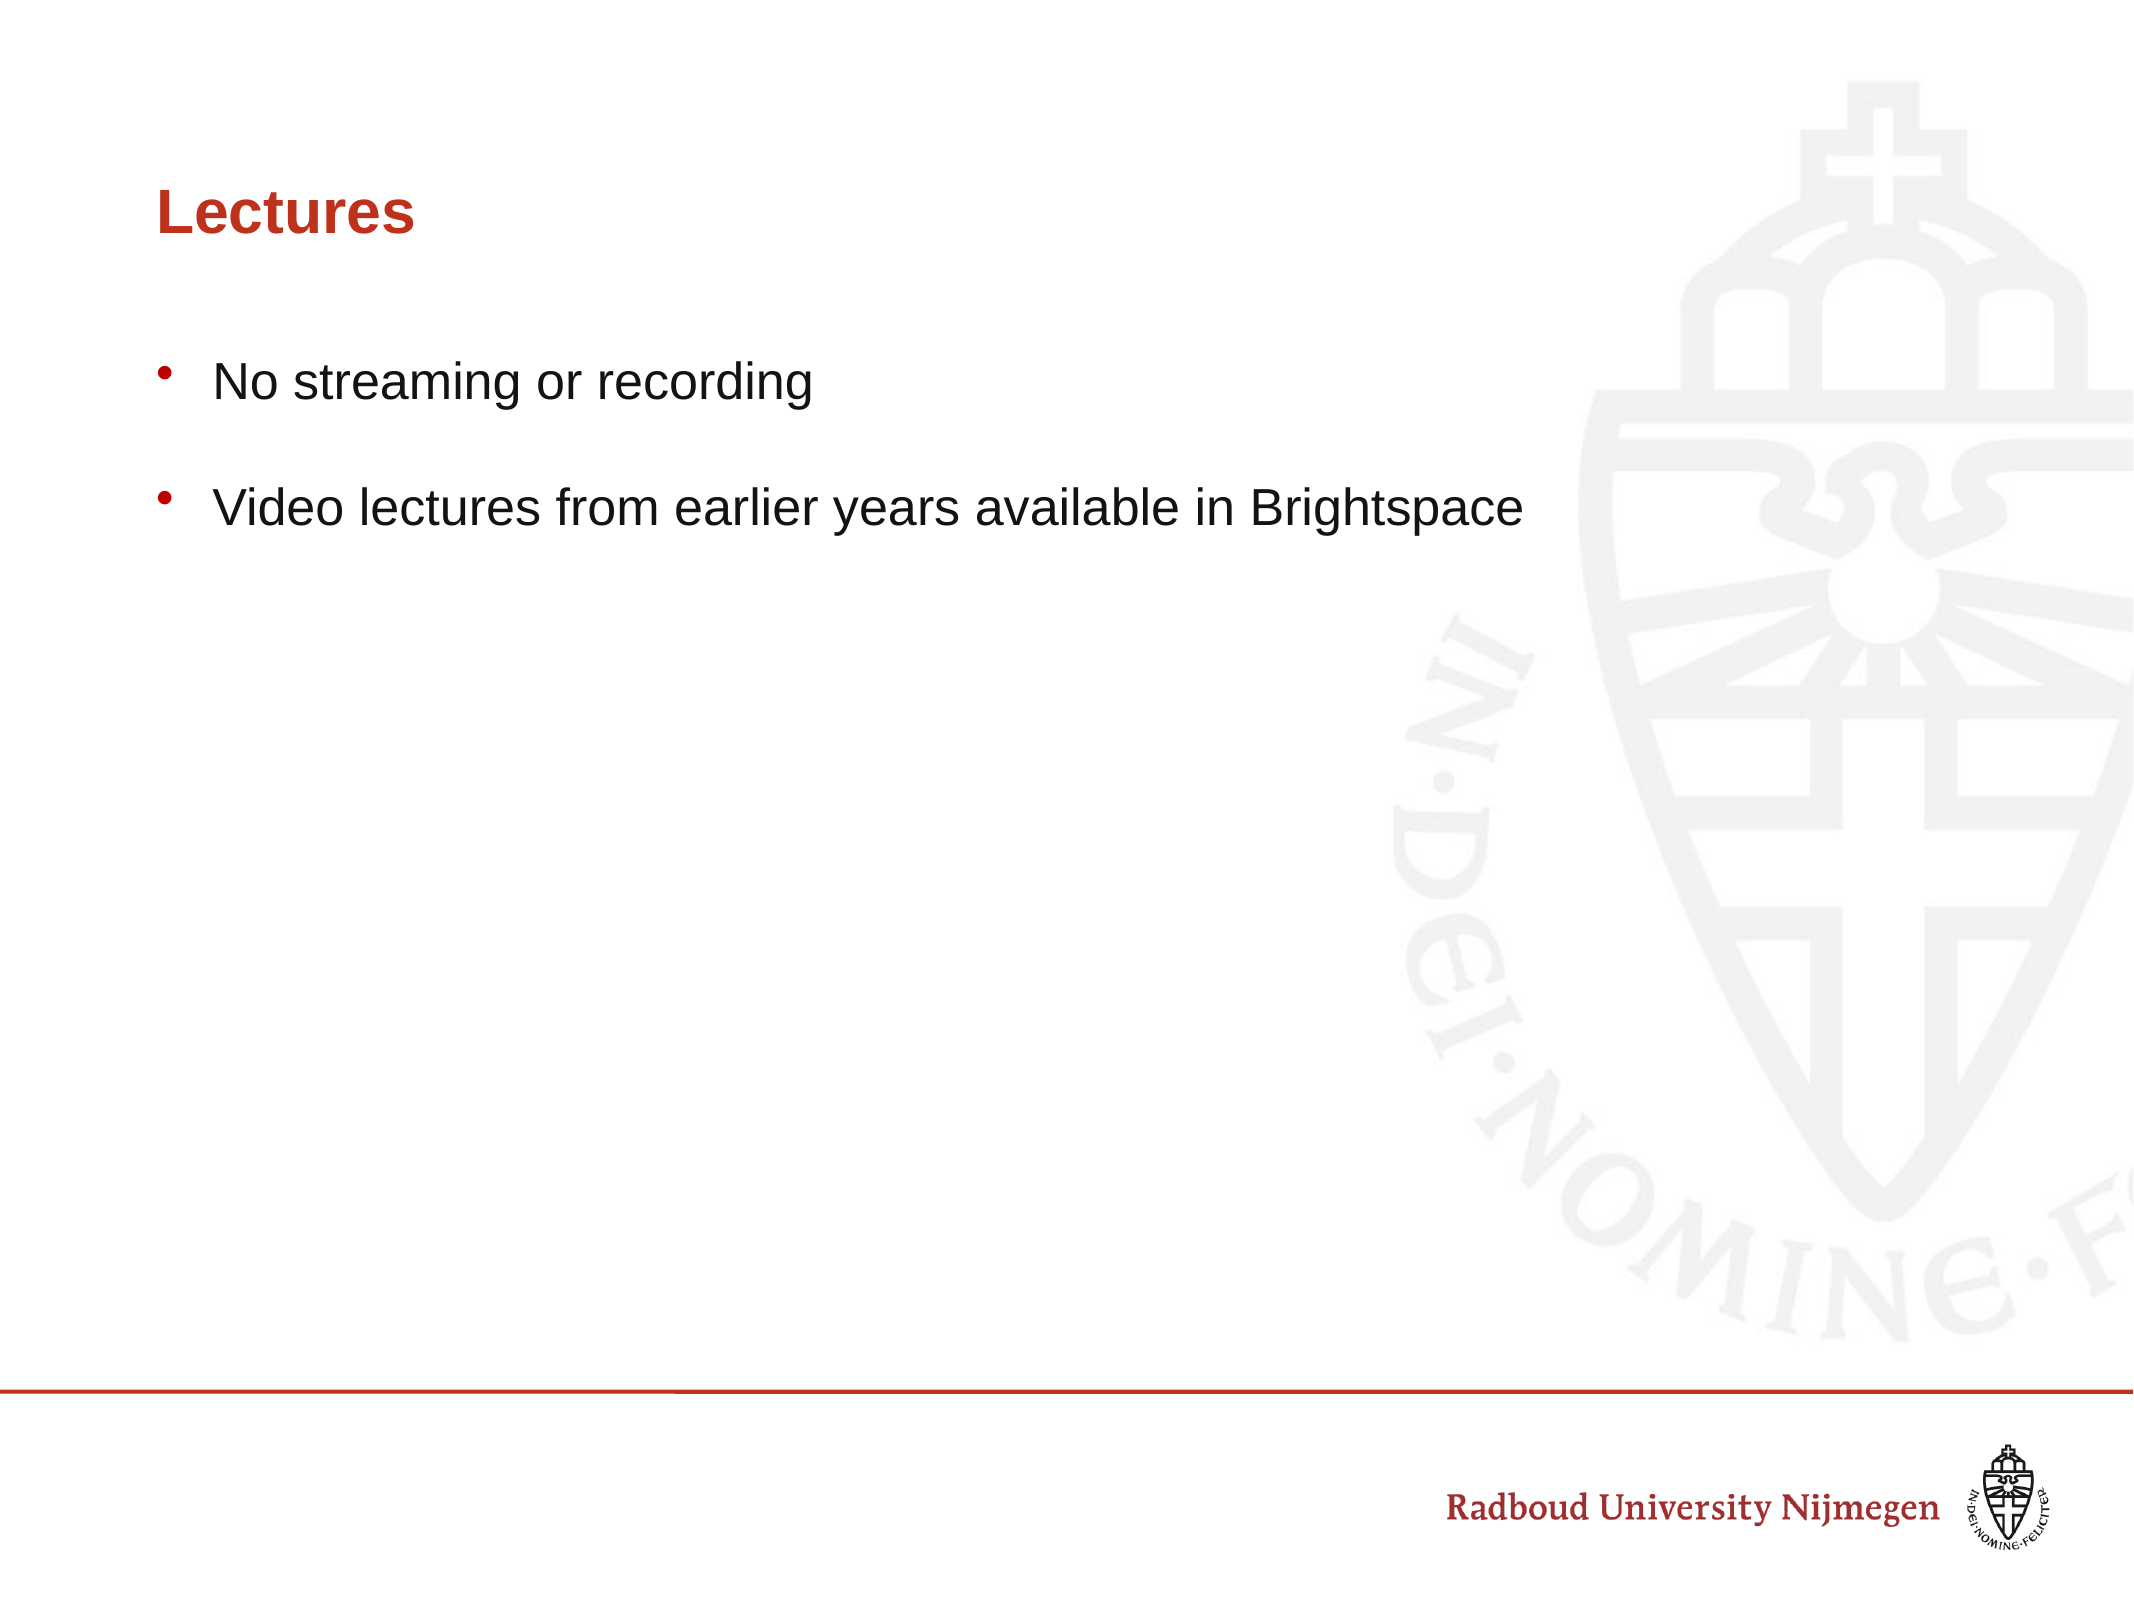

# Lectures
No streaming or recording

Video lectures from earlier years available in Brightspace